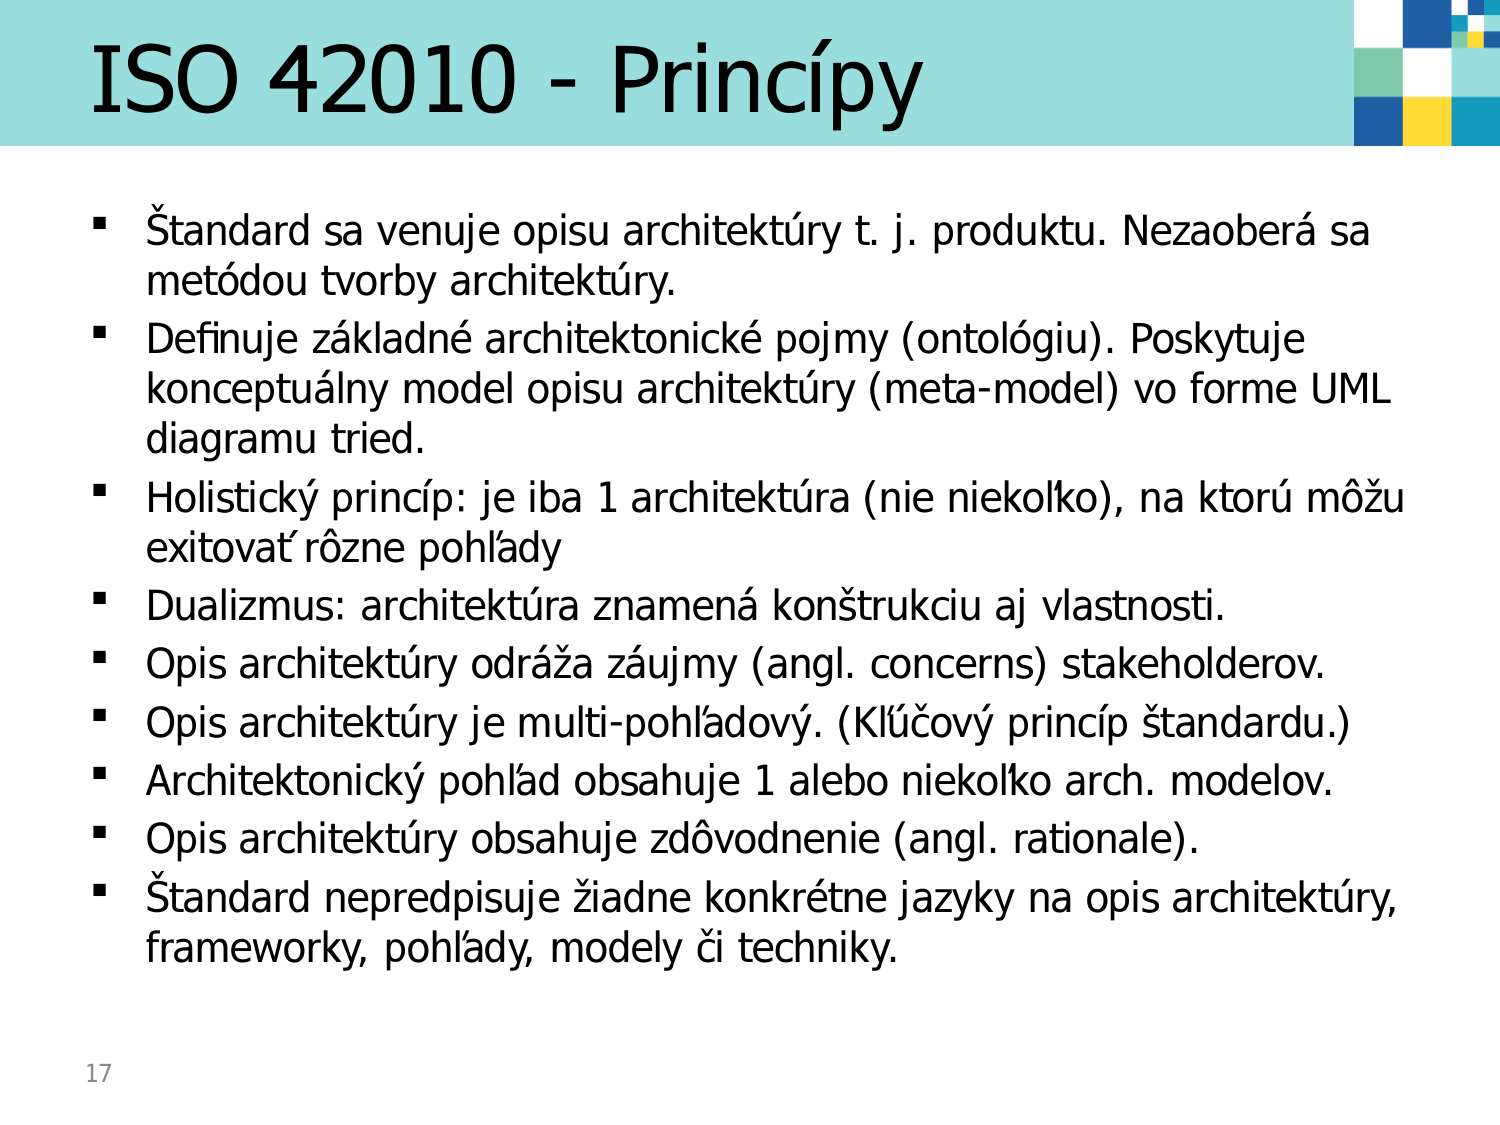

# ISO 42010 - Princípy
Štandard sa venuje opisu architektúry t. j. produktu. Nezaoberá sa metódou tvorby architektúry.
Definuje základné architektonické pojmy (ontológiu). Poskytuje konceptuálny model opisu architektúry (meta-model) vo forme UML diagramu tried.
Holistický princíp: je iba 1 architektúra (nie niekoľko), na ktorú môžu exitovať rôzne pohľady
Dualizmus: architektúra znamená konštrukciu aj vlastnosti.
Opis architektúry odráža záujmy (angl. concerns) stakeholderov.
Opis architektúry je multi-pohľadový. (Kľúčový princíp štandardu.)
Architektonický pohľad obsahuje 1 alebo niekoľko arch. modelov.
Opis architektúry obsahuje zdôvodnenie (angl. rationale).
Štandard nepredpisuje žiadne konkrétne jazyky na opis architektúry, frameworky, pohľady, modely či techniky.

17